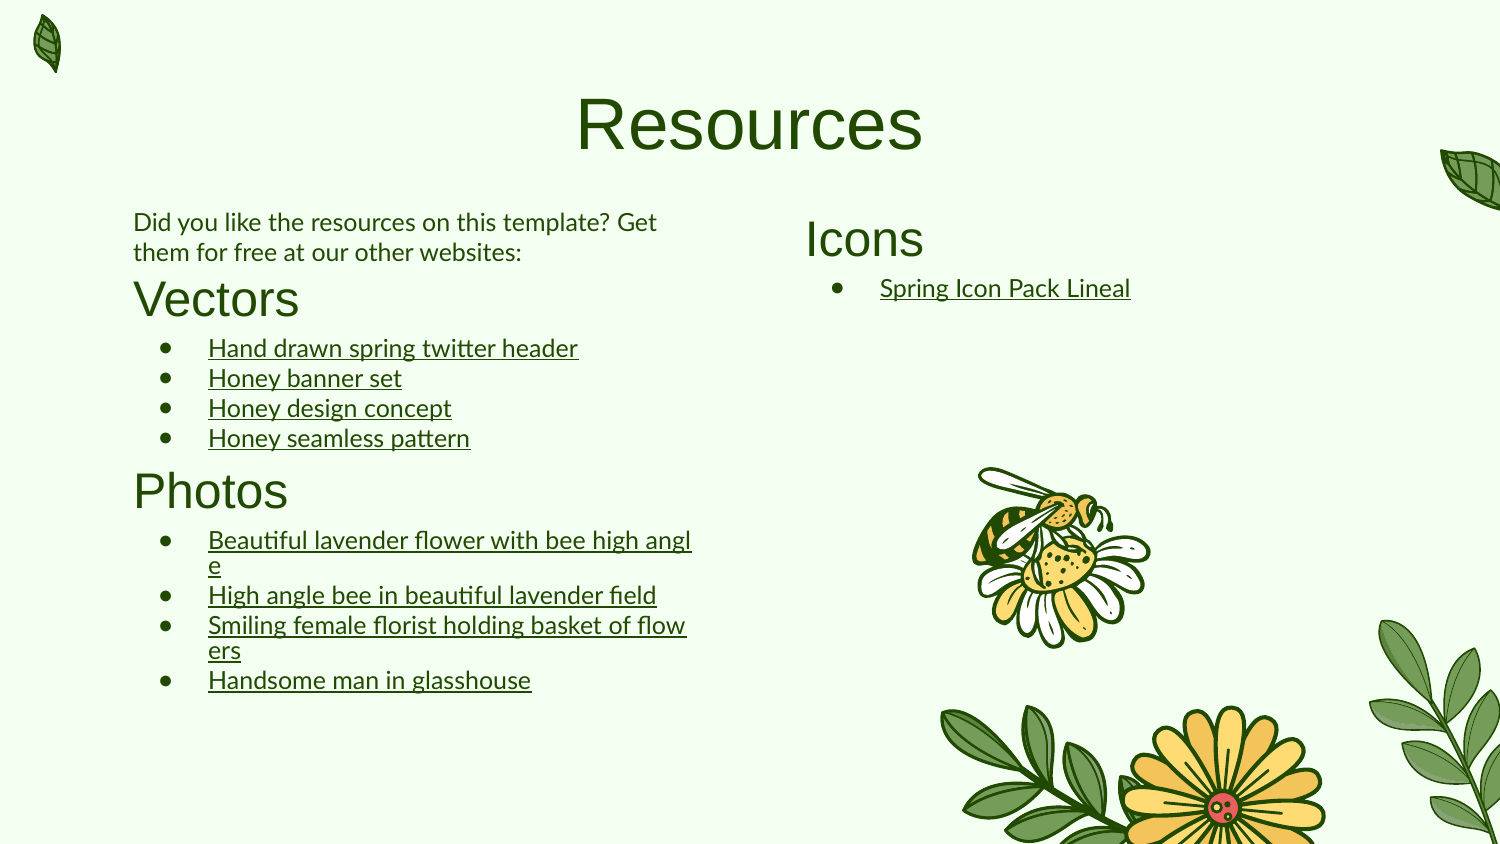

# Resources
Did you like the resources on this template? Get them for free at our other websites:
Vectors
Hand drawn spring twitter header
Honey banner set
Honey design concept
Honey seamless pattern
Photos
Beautiful lavender flower with bee high angle
High angle bee in beautiful lavender field
Smiling female florist holding basket of flowers
Handsome man in glasshouse
Icons
Spring Icon Pack Lineal